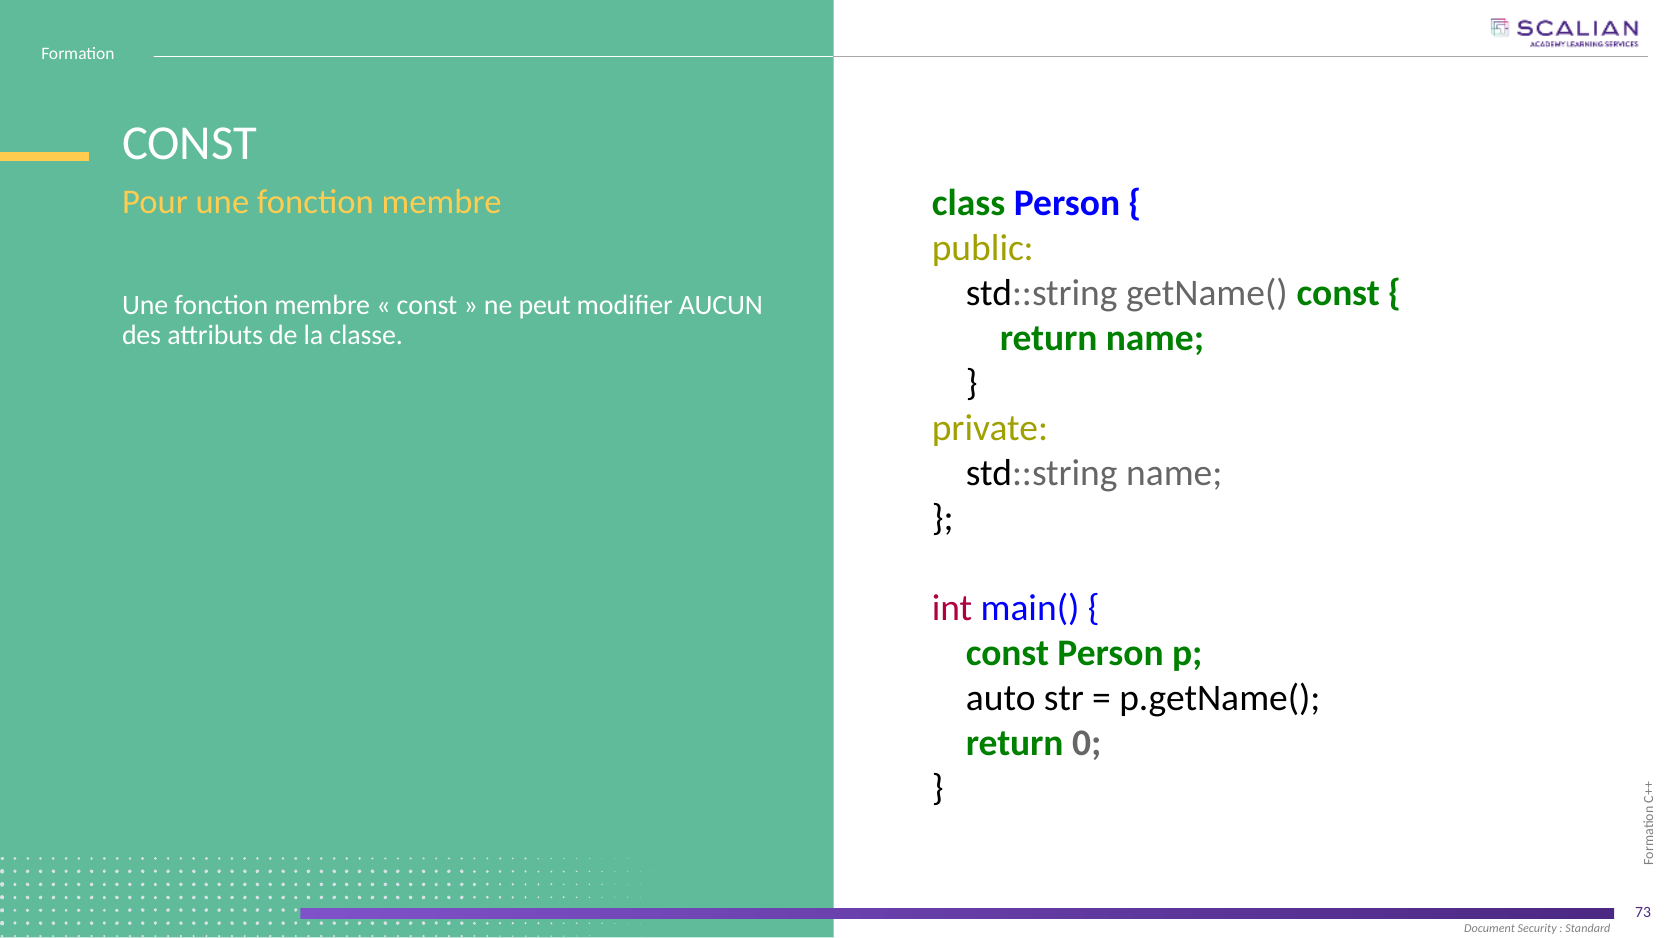

# CONST
class Person {
public:
    std::string getName() const {
        return name;
    }
private:
    std::string name;
};

int main() {
    const Person p;
    auto str = p.getName();
    return 0;
}
Pour une fonction membre
Une fonction membre « const » ne peut modifier AUCUN des attributs de la classe.